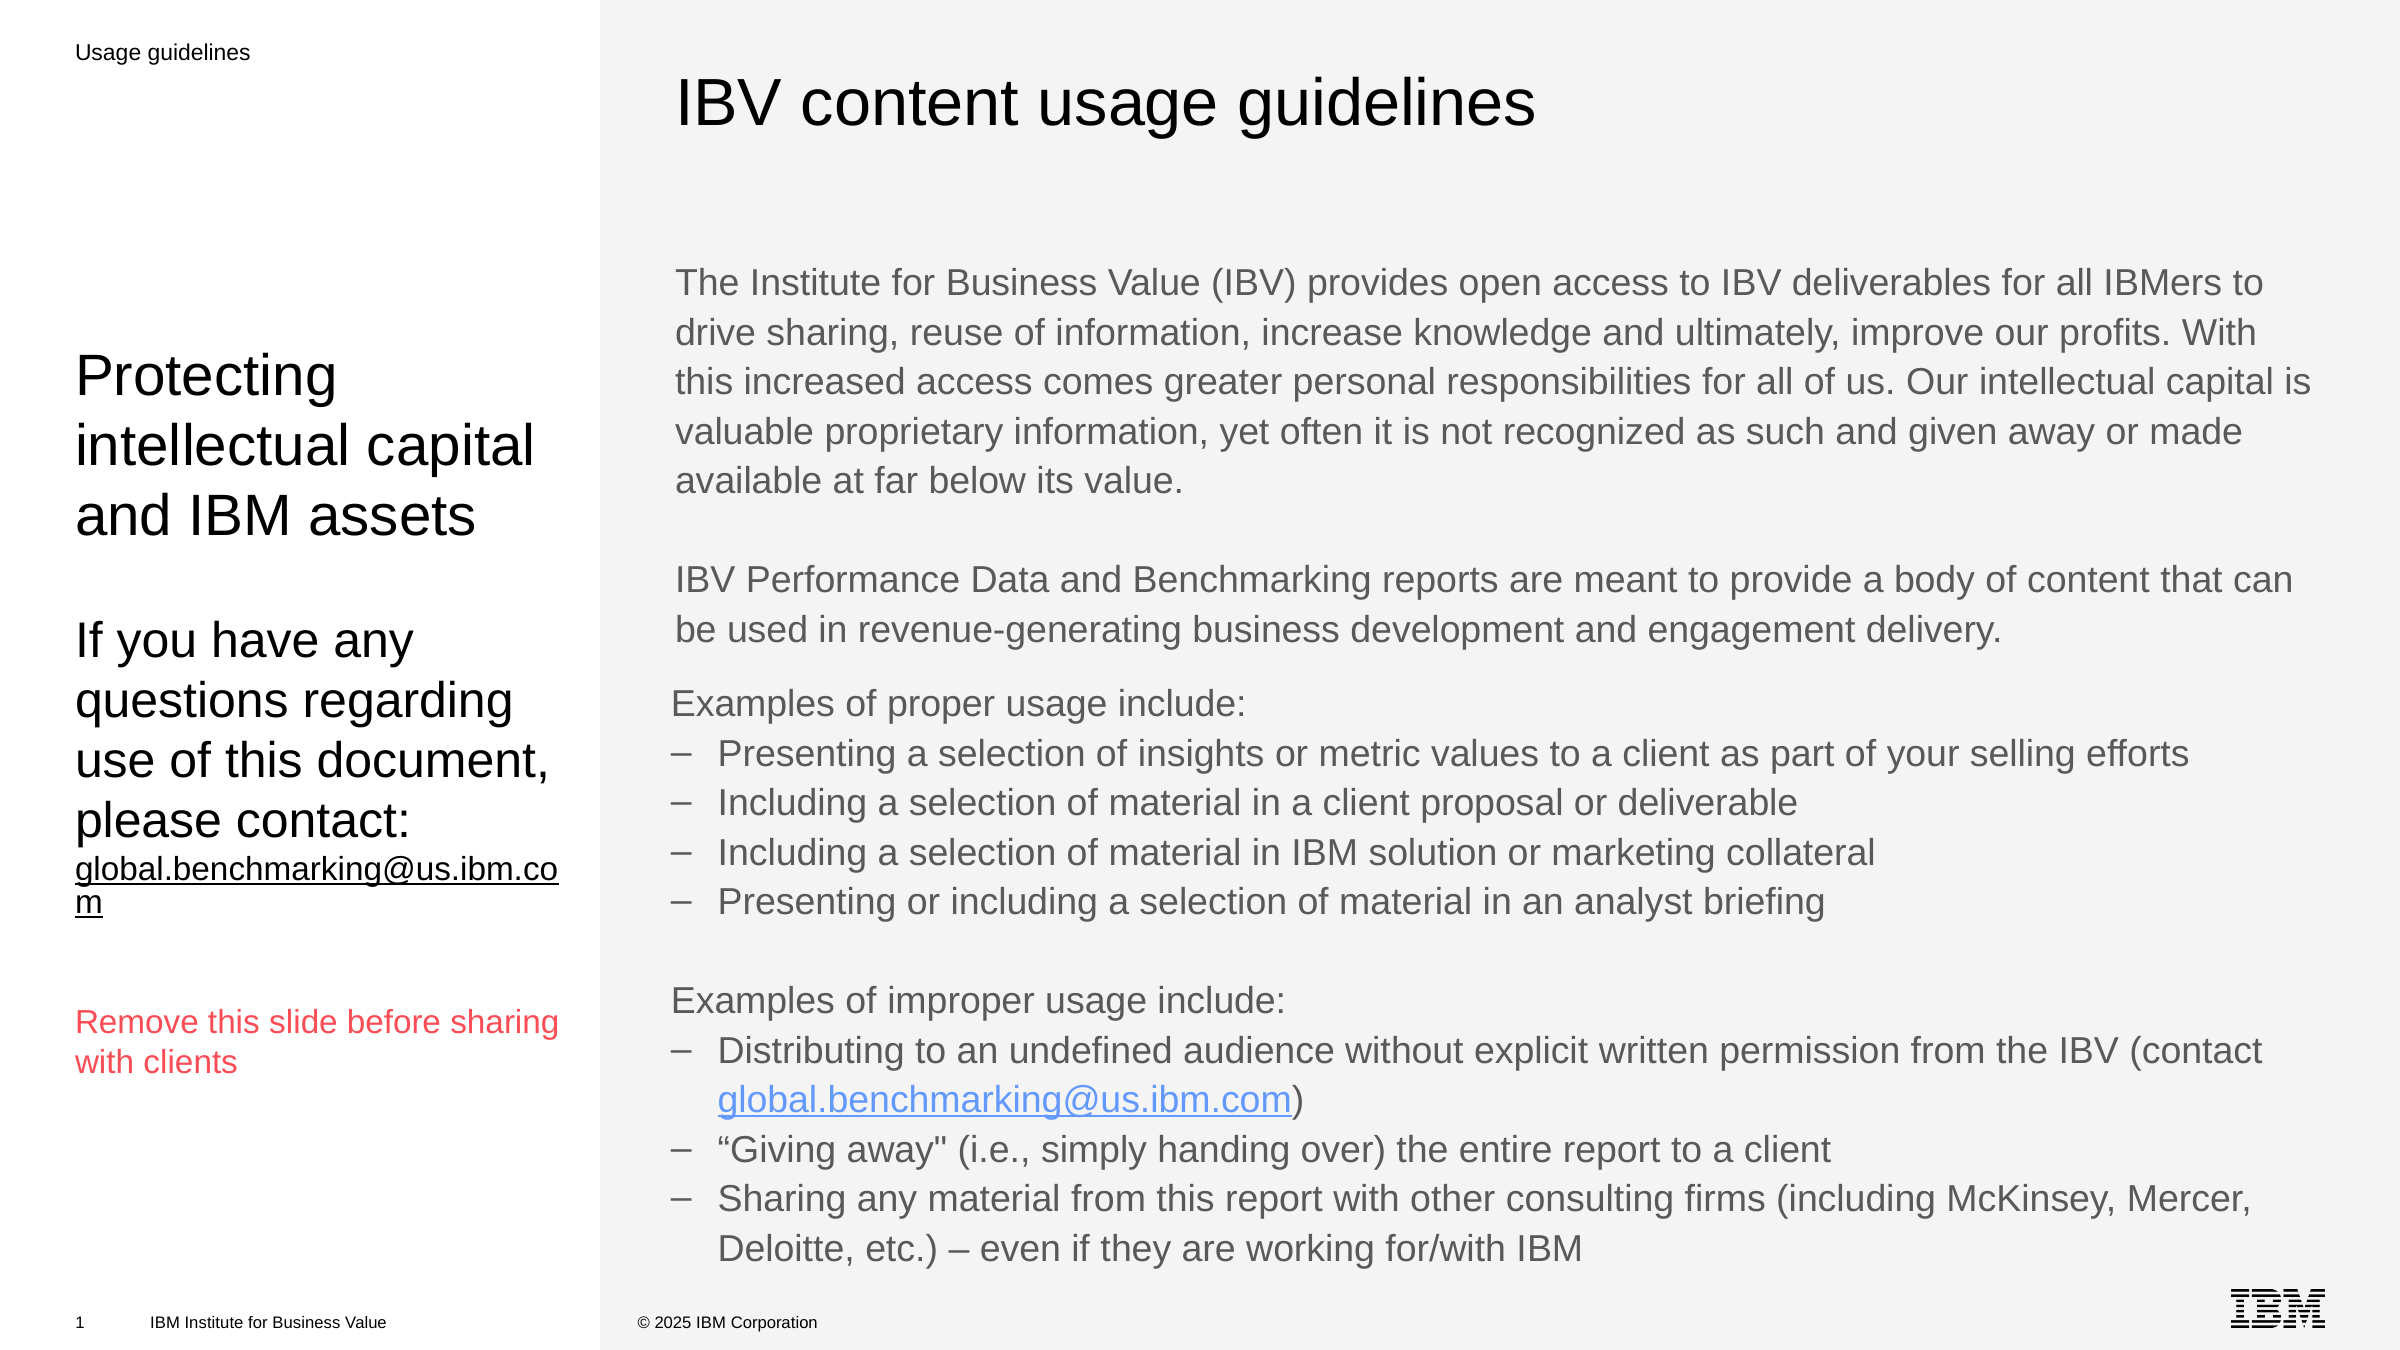

IBV content usage guidelines
The Institute for Business Value (IBV) provides open access to IBV deliverables for all IBMers to drive sharing, reuse of information, increase knowledge and ultimately, improve our profits. With this increased access comes greater personal responsibilities for all of us. Our intellectual capital is valuable proprietary information, yet often it is not recognized as such and given away or made available at far below its value.
IBV Performance Data and Benchmarking reports are meant to provide a body of content that can be used in revenue-generating business development and engagement delivery.
Usage guidelines
# Protecting intellectual capital and IBM assets If you have any questions regarding use of this document, please contact: global.benchmarking@us.ibm.com Remove this slide before sharing with clients
Examples of proper usage include:
Presenting a selection of insights or metric values to a client as part of your selling efforts
Including a selection of material in a client proposal or deliverable
Including a selection of material in IBM solution or marketing collateral
Presenting or including a selection of material in an analyst briefing

Examples of improper usage include:
Distributing to an undefined audience without explicit written permission from the IBV (contact global.benchmarking@us.ibm.com)
“Giving away" (i.e., simply handing over) the entire report to a client
Sharing any material from this report with other consulting firms (including McKinsey, Mercer, Deloitte, etc.) – even if they are working for/with IBM